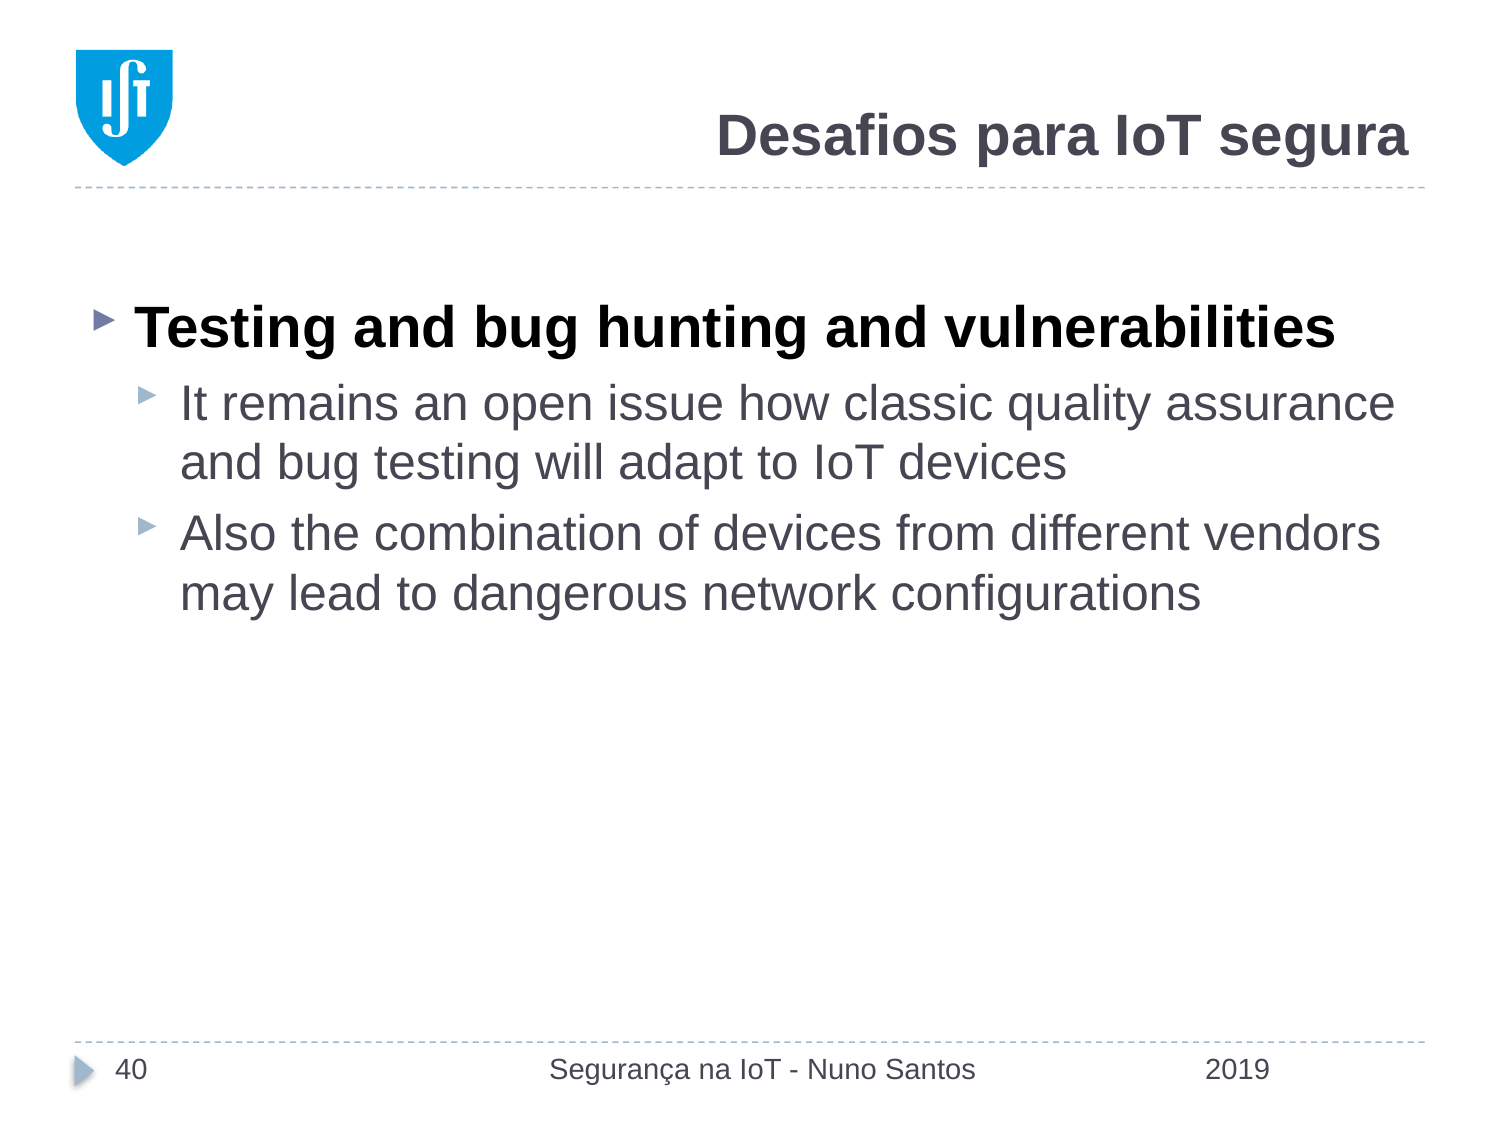

# Desafios para IoT segura

Testing and bug hunting and vulnerabilities
It remains an open issue how classic quality assurance and bug testing will adapt to IoT devices
Also the combination of devices from different vendors may lead to dangerous network configurations
40
Segurança na IoT - Nuno Santos
2019